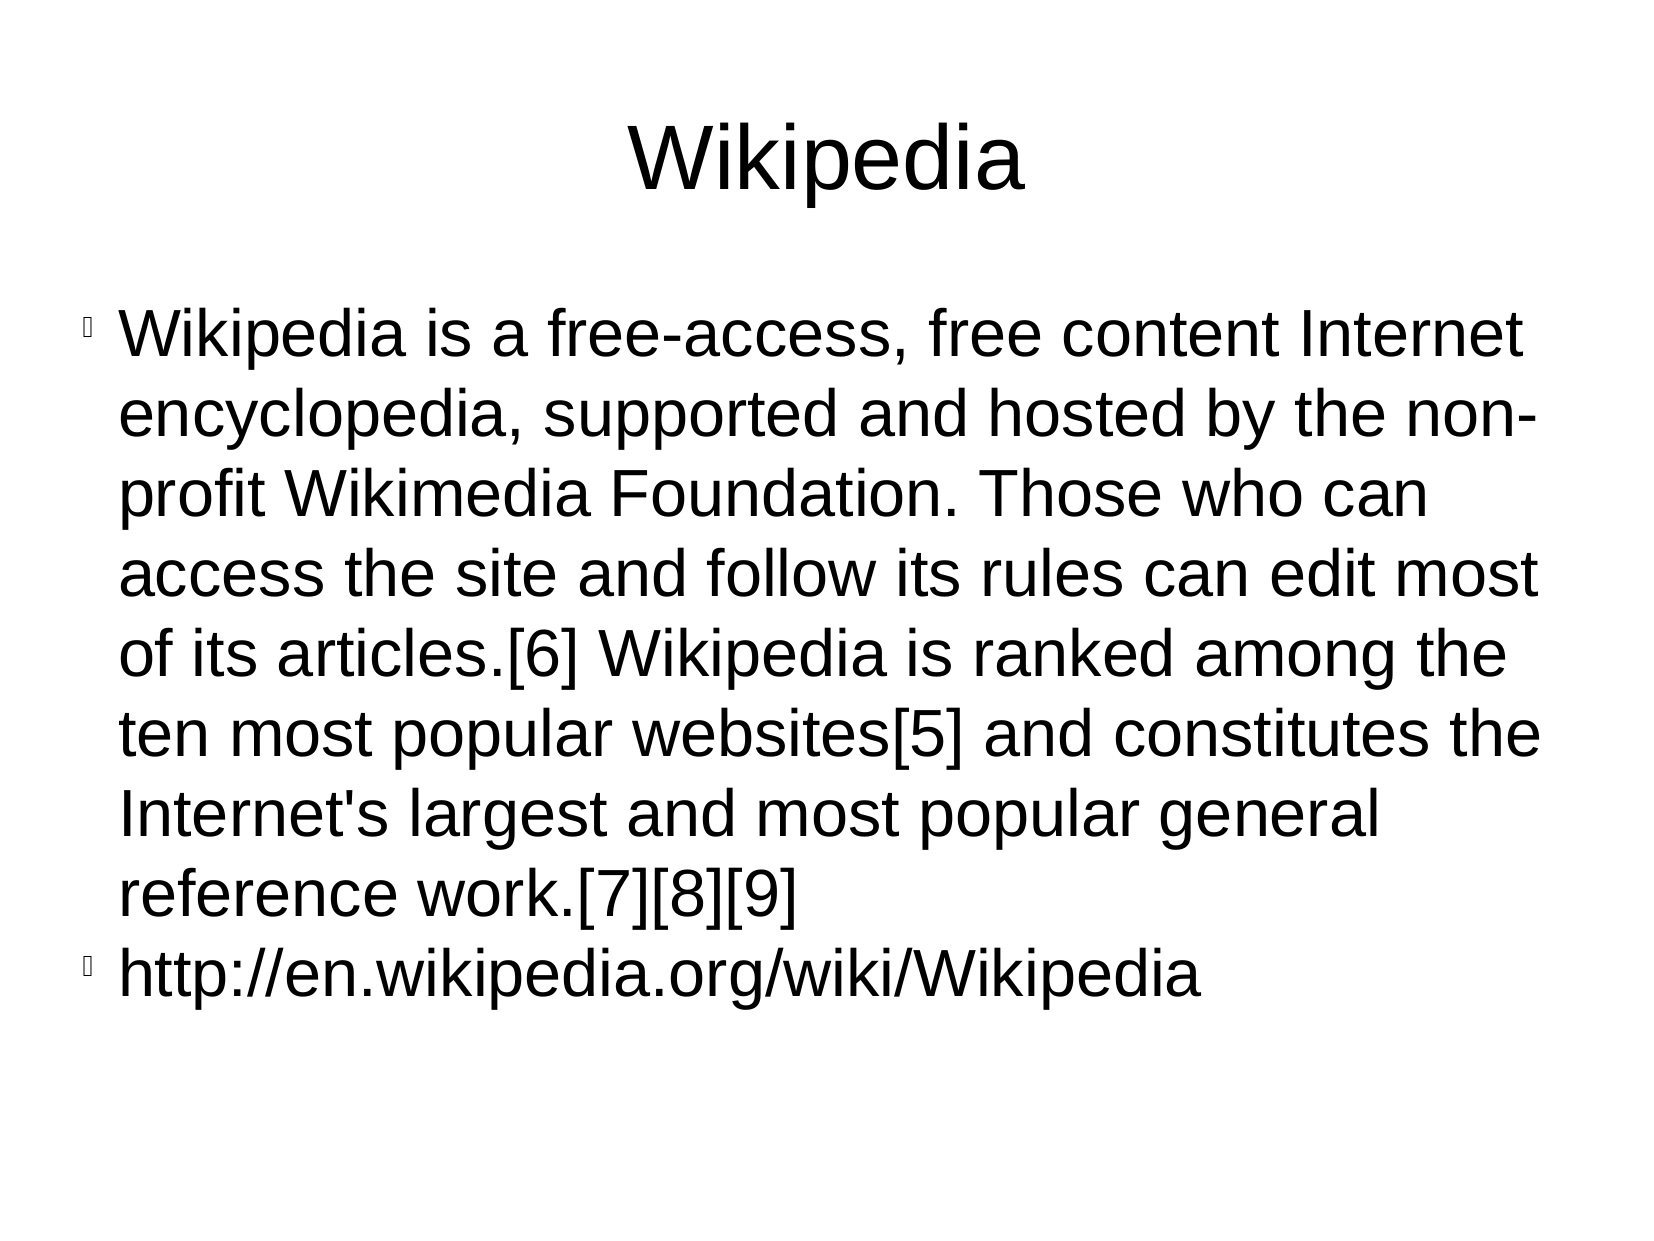

Wikipedia
Wikipedia is a free-access, free content Internet encyclopedia, supported and hosted by the non-profit Wikimedia Foundation. Those who can access the site and follow its rules can edit most of its articles.[6] Wikipedia is ranked among the ten most popular websites[5] and constitutes the Internet's largest and most popular general reference work.[7][8][9]
http://en.wikipedia.org/wiki/Wikipedia